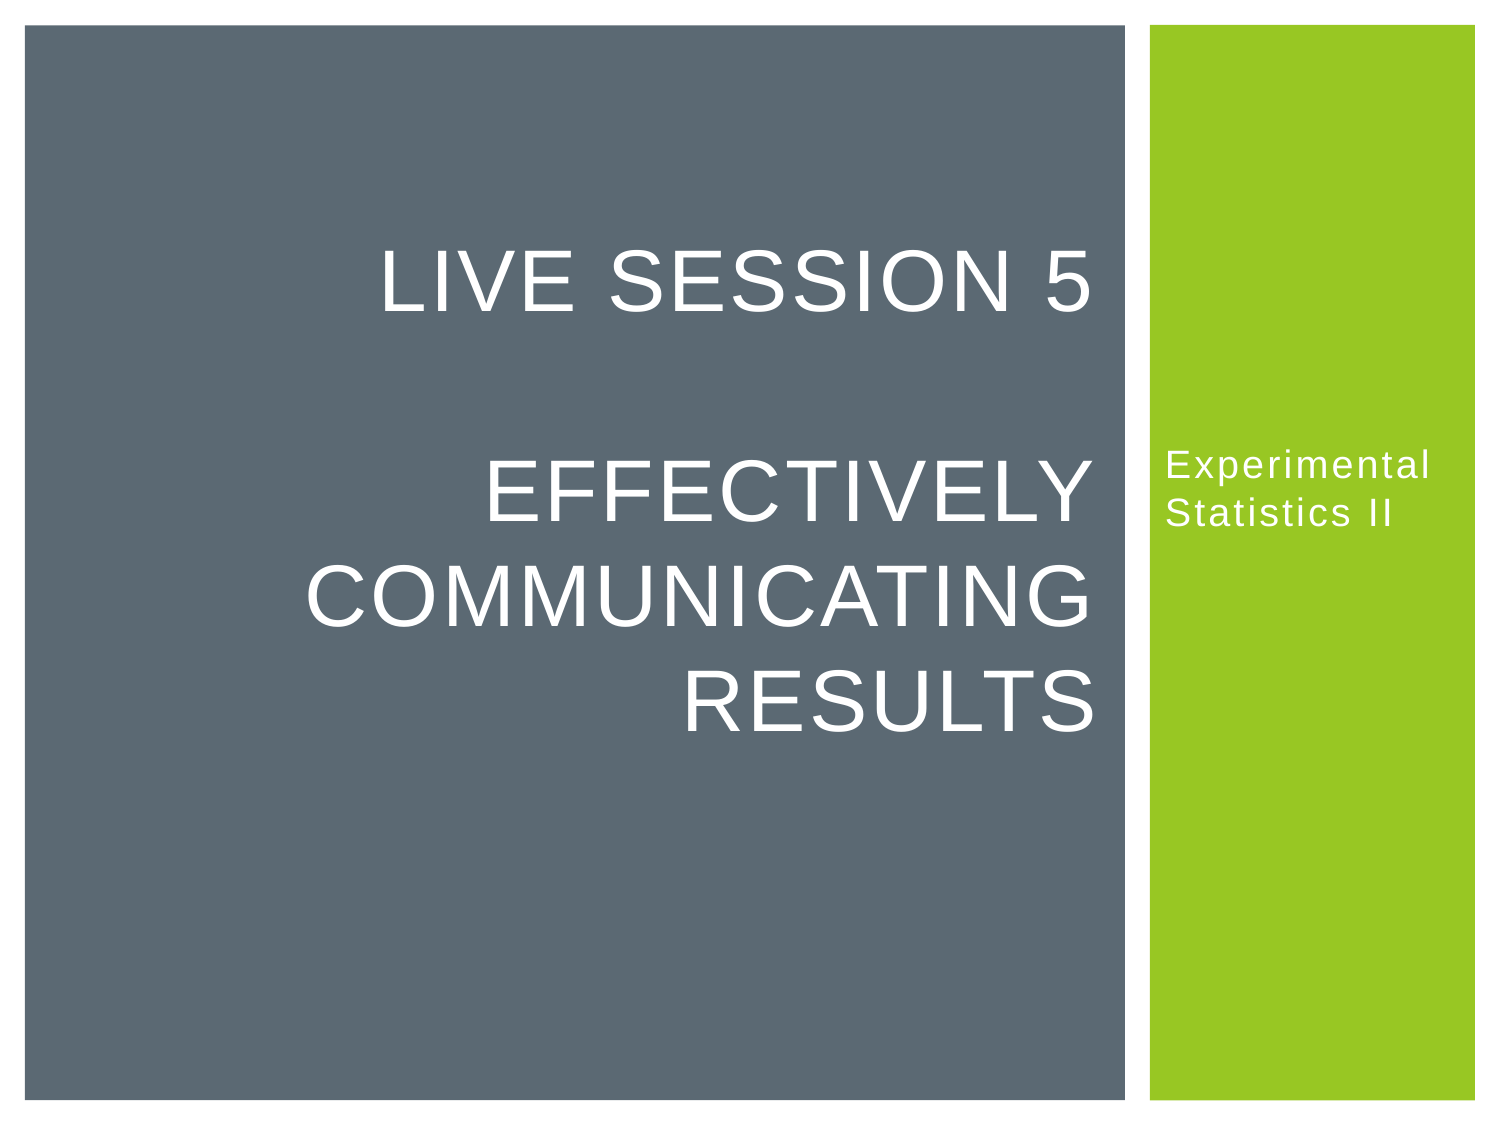

# Live session 5 Effectively Communicating Results
Experimental Statistics II